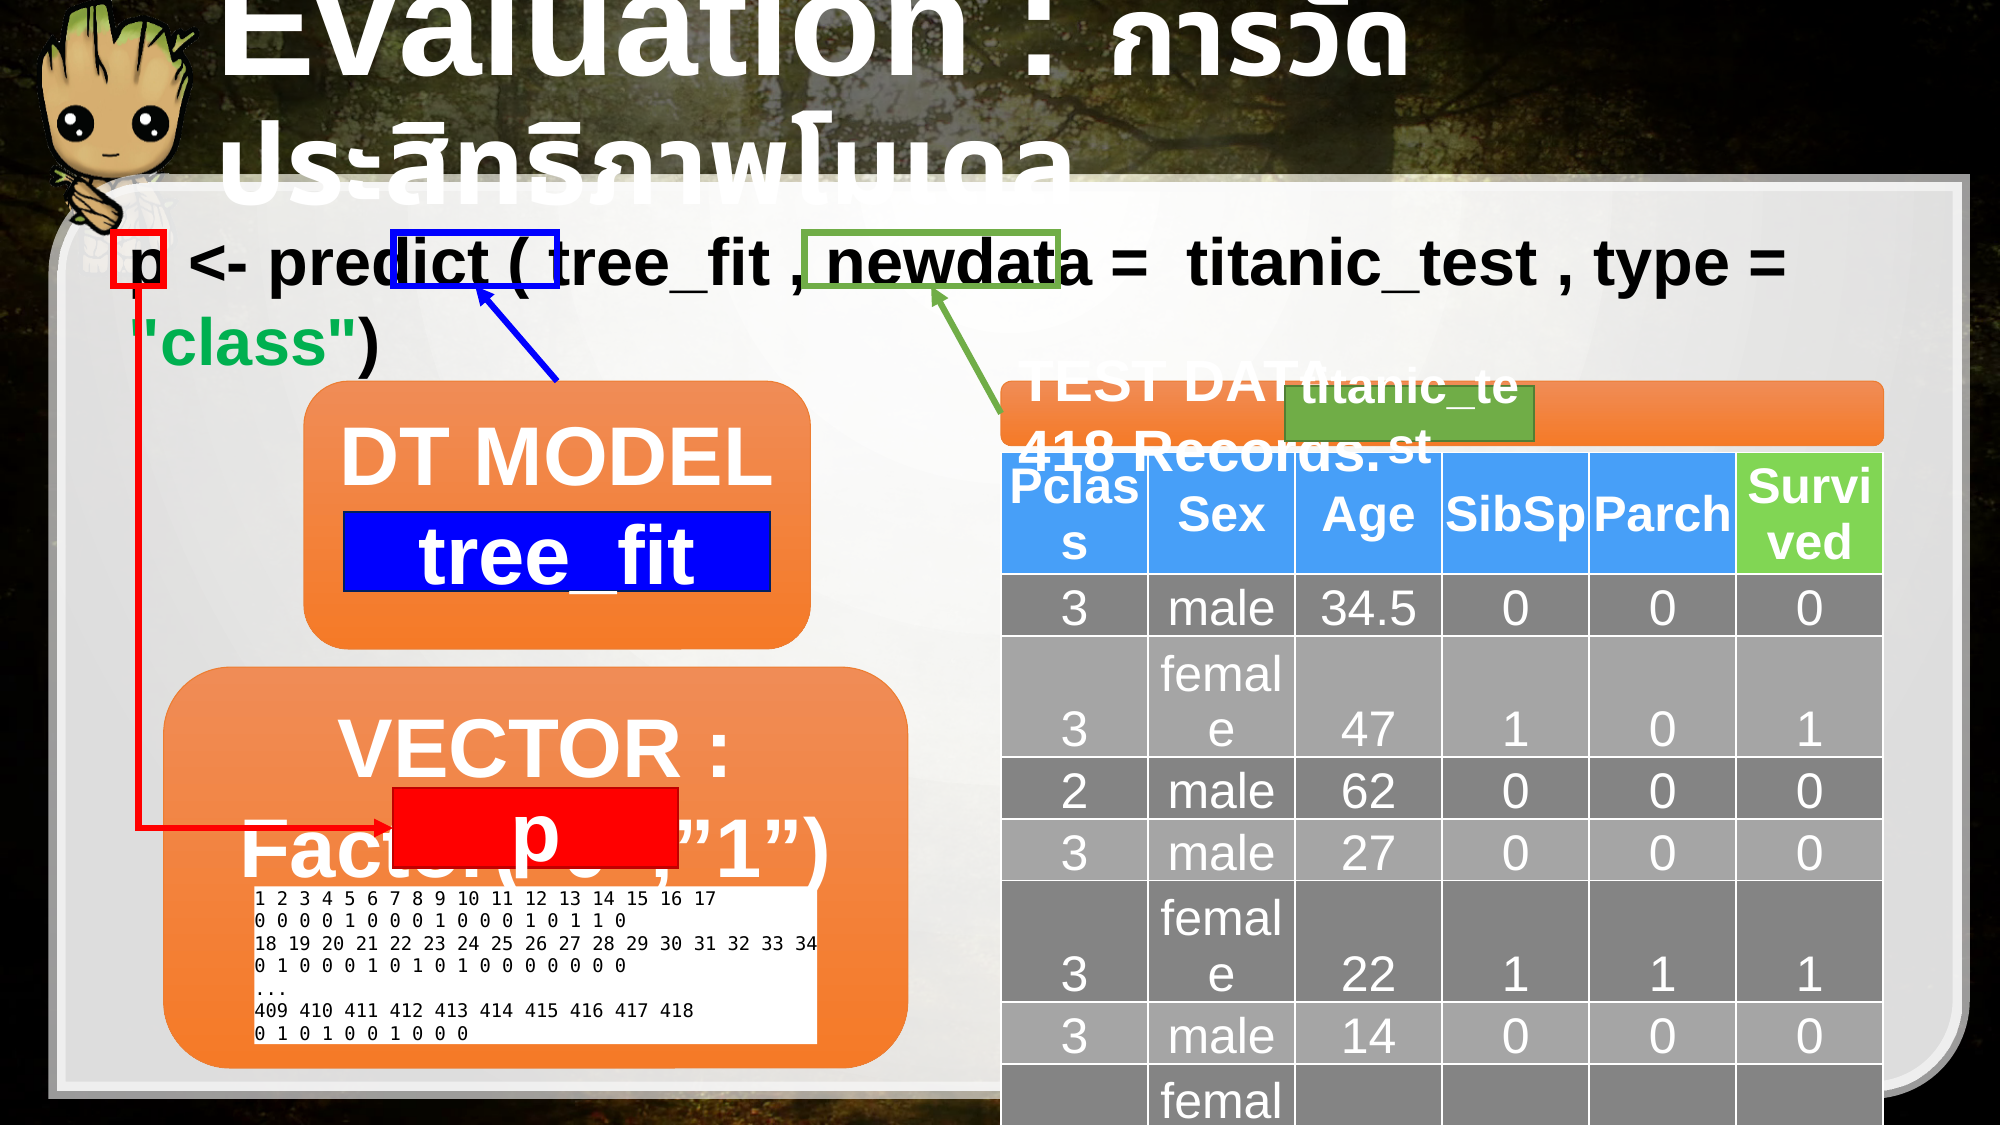

# Evaluation : การวัดประสิทธิภาพโมเดล
p <- predict ( tree_fit , newdata =  titanic_test , type = "class")

DT MODEL
tree_fit
TEST DATA                                418 Records.
titanic_test
| Pclass | Sex | Age | SibSp | Parch | Survived |
| --- | --- | --- | --- | --- | --- |
| 3 | male | 34.5 | 0 | 0 | 0 |
| 3 | female | 47 | 1 | 0 | 1 |
| 2 | male | 62 | 0 | 0 | 0 |
| 3 | male | 27 | 0 | 0 | 0 |
| 3 | female | 22 | 1 | 1 | 1 |
| 3 | male | 14 | 0 | 0 | 0 |
| 3 | female | 30 | 0 | 0 | 1 |
| 2 | male | 26 | 1 | 1 | 0 |
| .. | .. | .. | .. | .. | .. |
VECTOR : Factor(“0”,”1”)
p
1 2 3 4 5 6 7 8 9 10 11 12 13 14 15 16 17
0 0 0 0 1 0 0 0 1 0 0 0 1 0 1 1 0
18 19 20 21 22 23 24 25 26 27 28 29 30 31 32 33 34
0 1 0 0 0 1 0 1 0 1 0 0 0 0 0 0 0
...
409 410 411 412 413 414 415 416 417 418
0 1 0 1 0 0 1 0 0 0